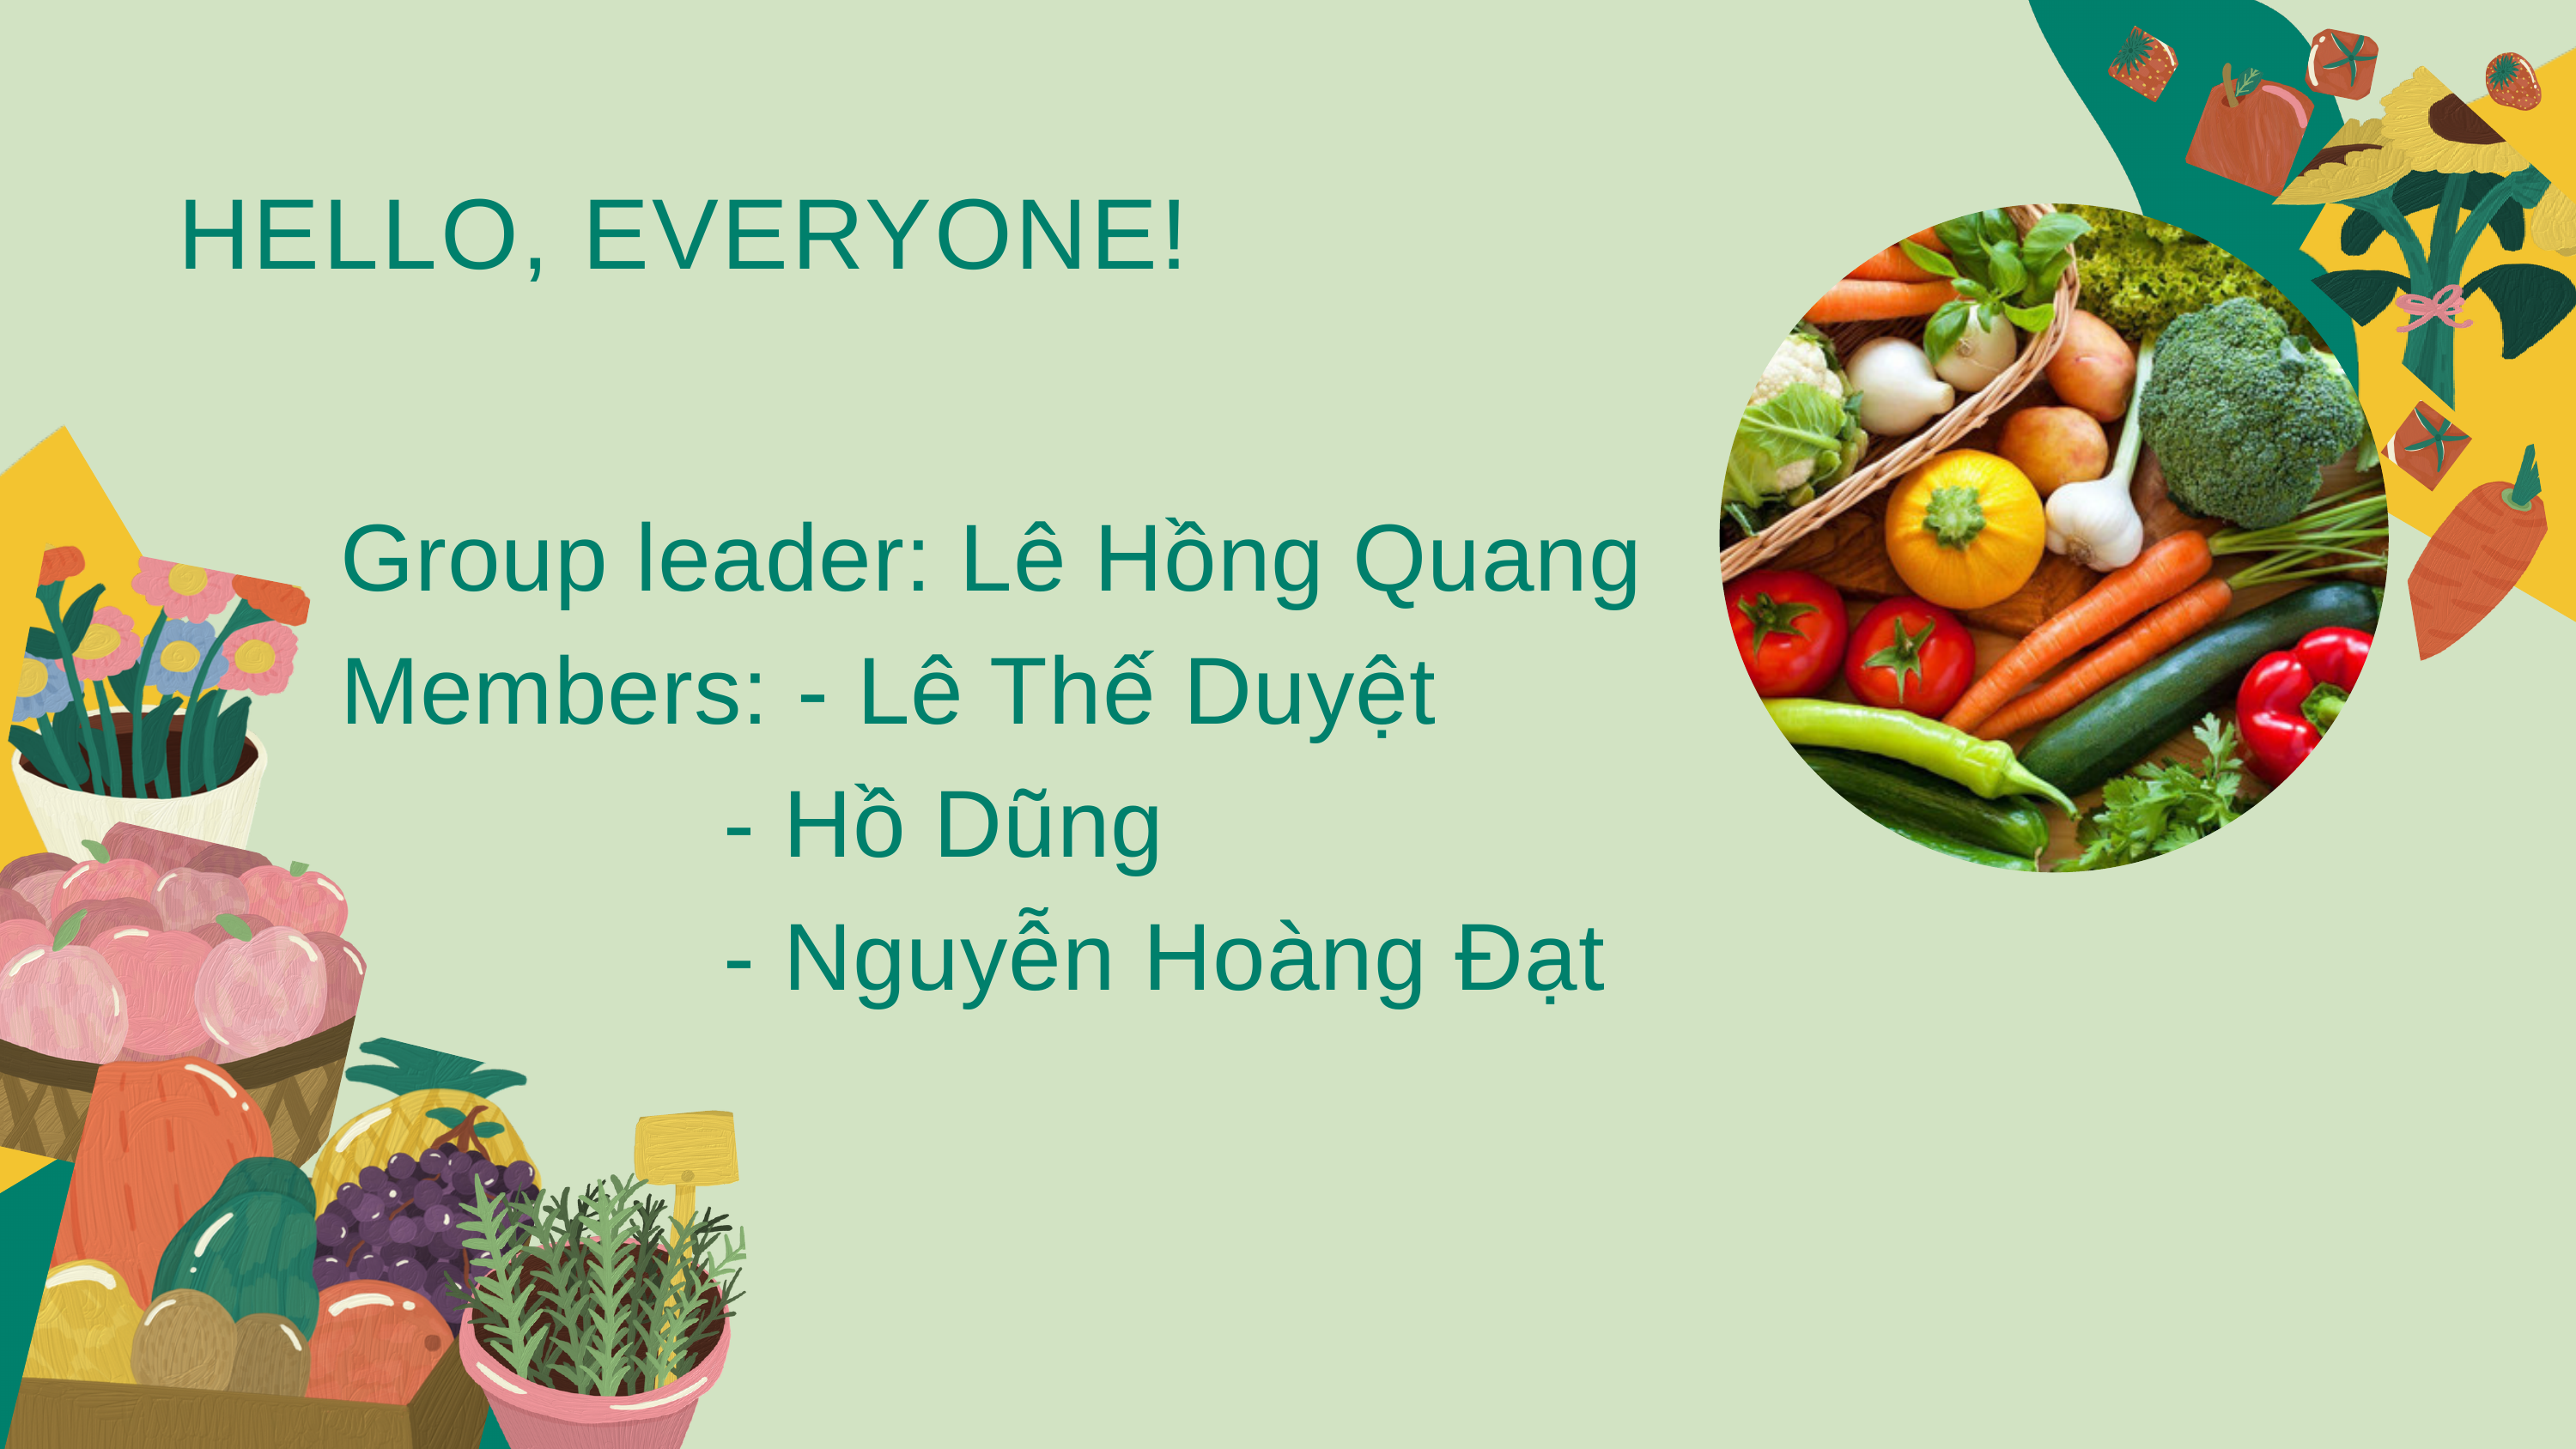

HELLO, EVERYONE!

Group leader: Lê Hồng Quang
Members: - Lê Thế Duyệt
              - Hồ Dũng
              - Nguyễn Hoàng Đạt